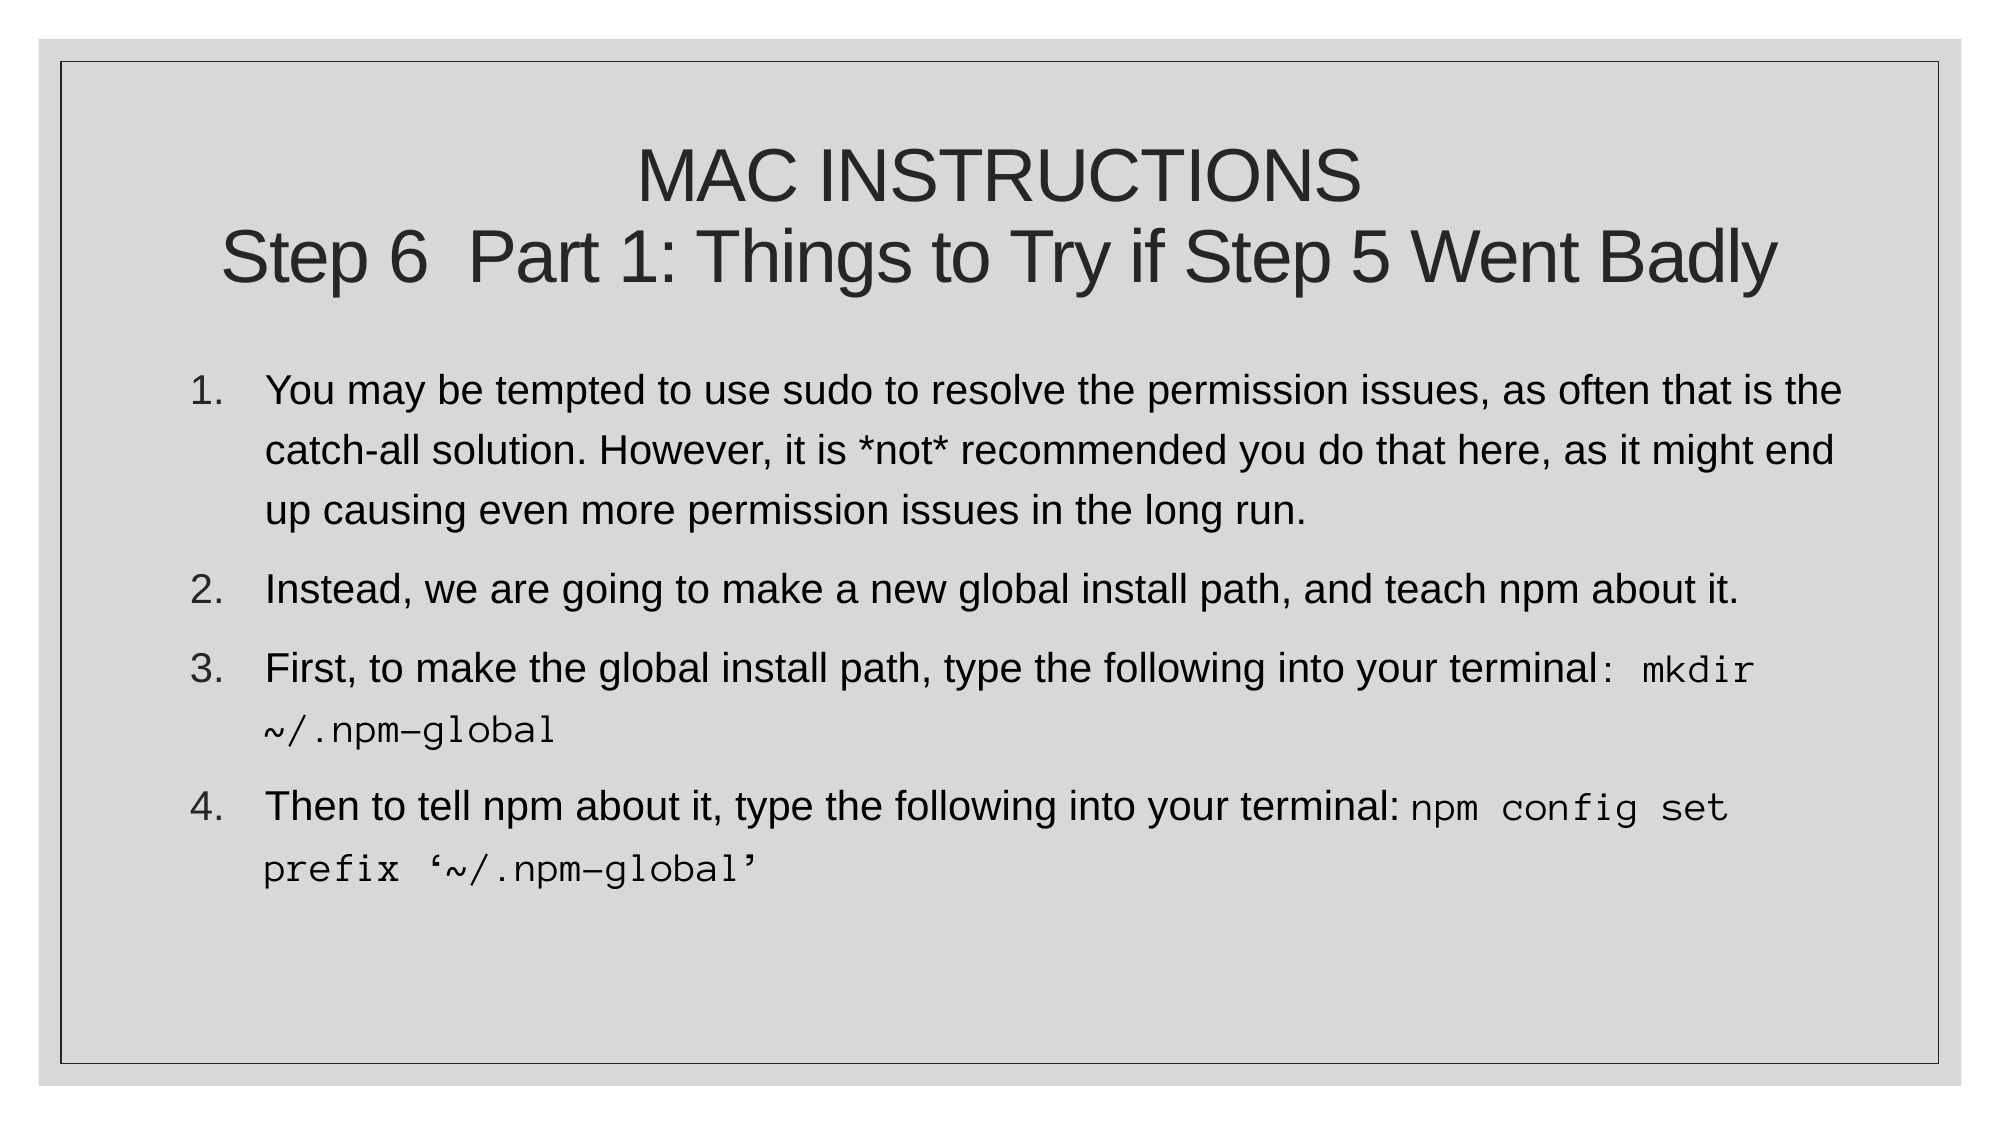

# MAC INSTRUCTIONS Step 6  Part 1: Things to Try if Step 5 Went Badly
You may be tempted to use sudo to resolve the permission issues, as often that is the catch-all solution. However, it is *not* recommended you do that here, as it might end up causing even more permission issues in the long run.
Instead, we are going to make a new global install path, and teach npm about it.
First, to make the global install path, type the following into your terminal: mkdir ~/.npm-global
Then to tell npm about it, type the following into your terminal: npm config set prefix ‘~/.npm-global’